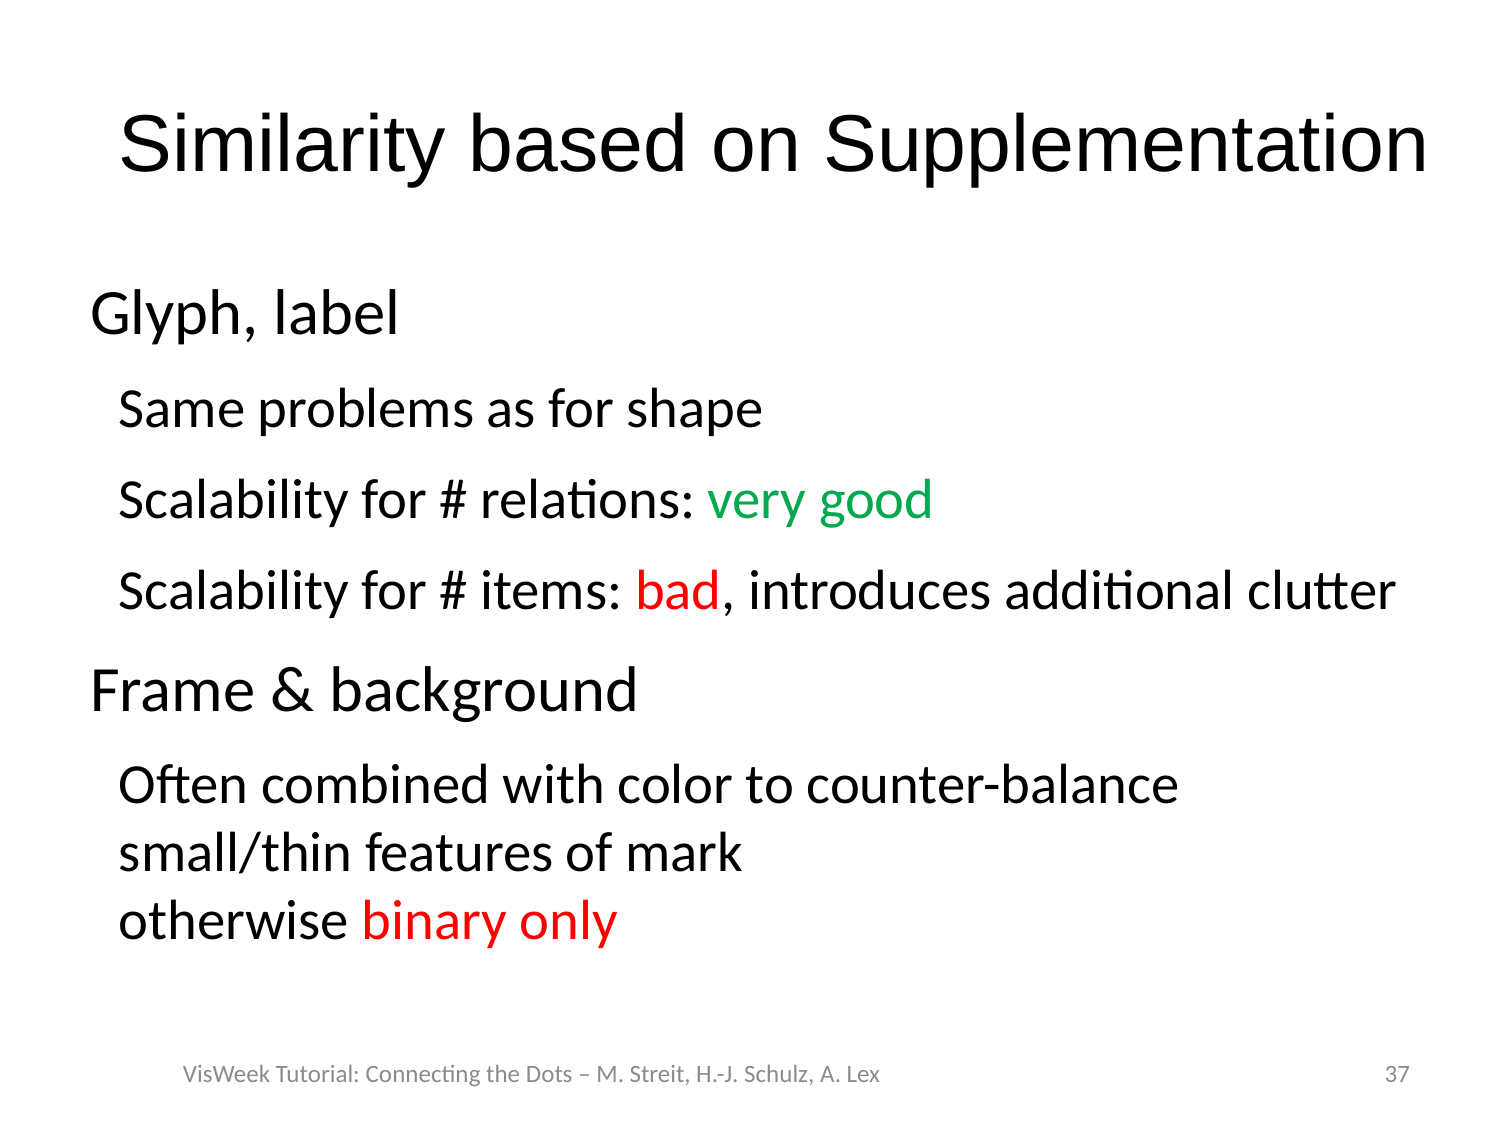

# Similarity based on Supplementation
Glyph, label
Same problems as for shape
Scalability for # relations: very good
Scalability for # items: bad, introduces additional clutter
Frame & background
Often combined with color to counter-balance small/thin features of mark
otherwise binary only
VisWeek Tutorial: Connecting the Dots – M. Streit, H.-J. Schulz, A. Lex
37